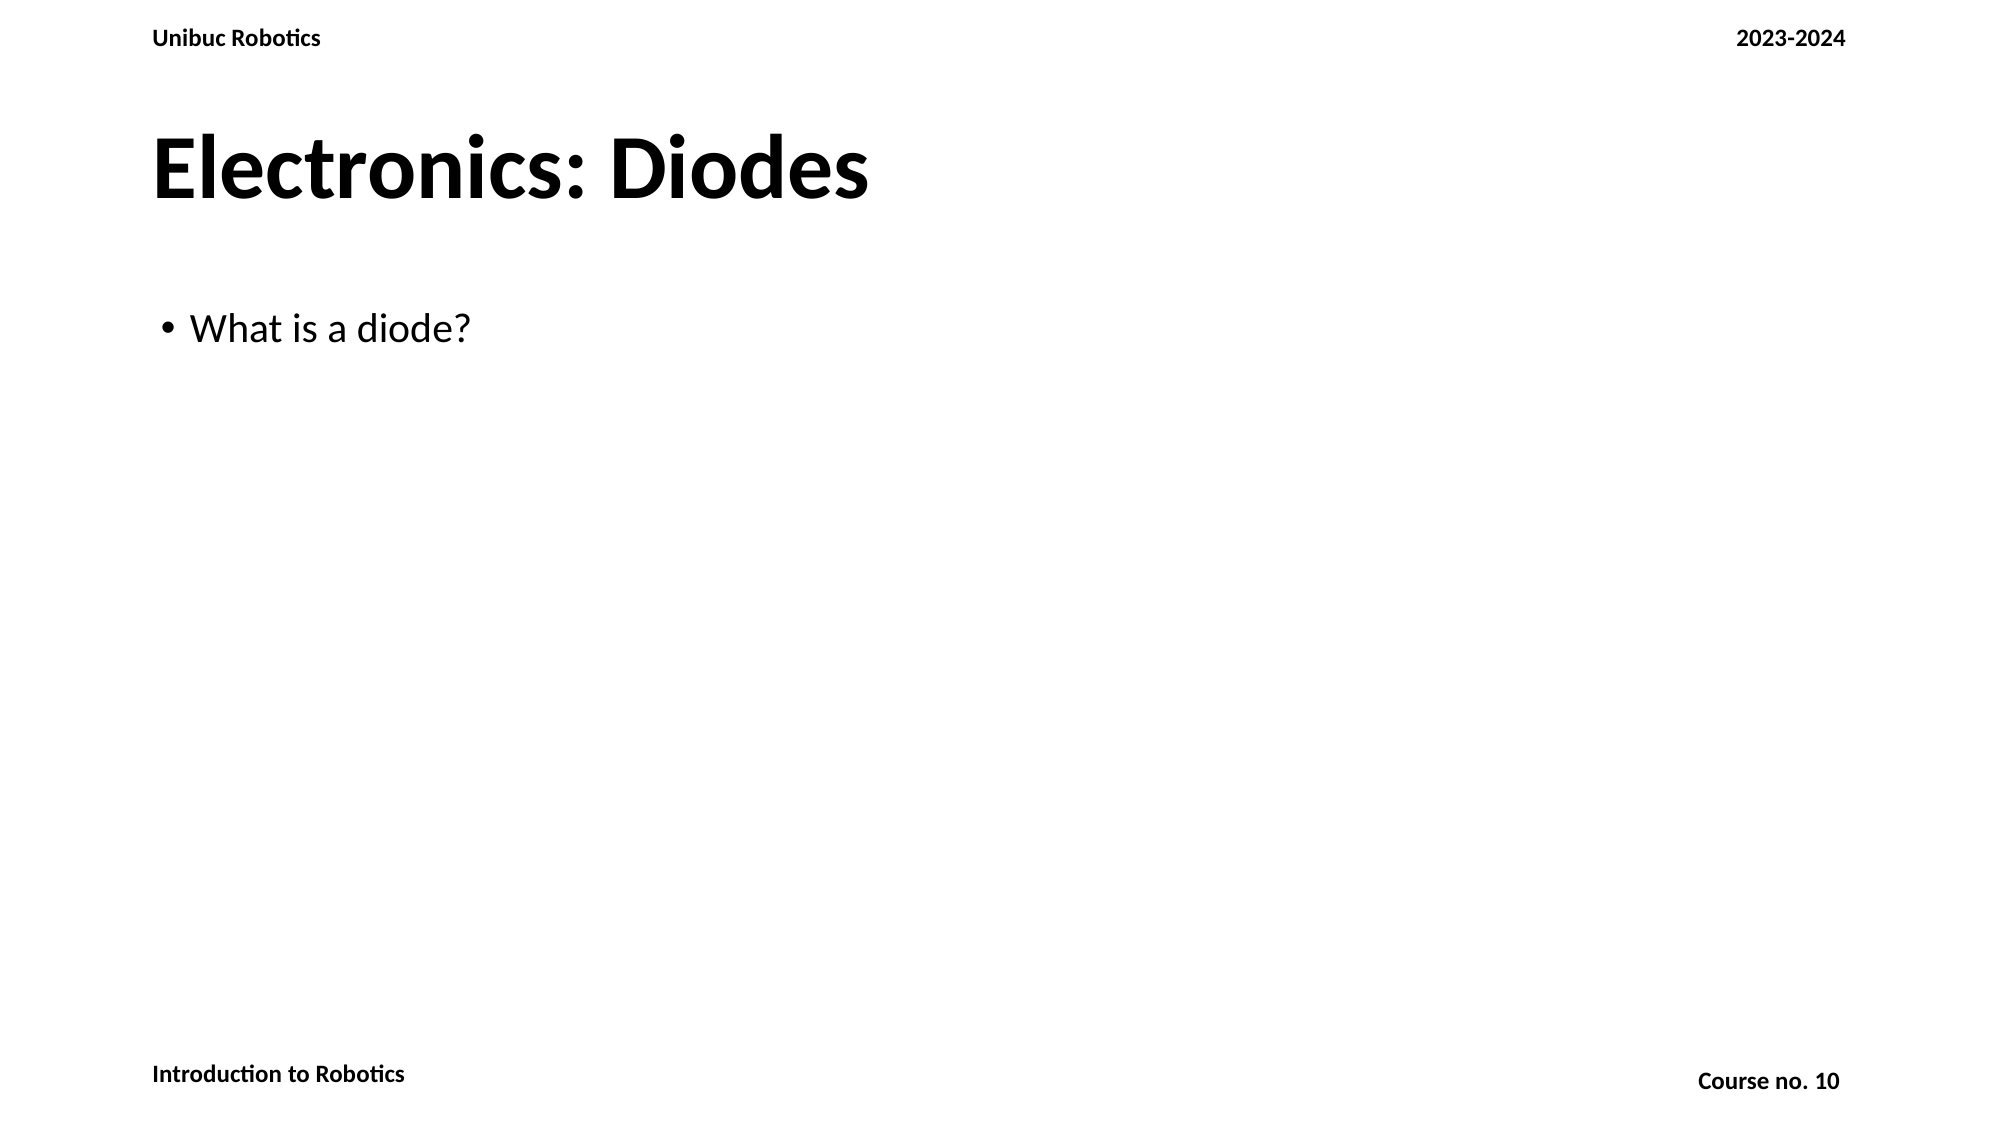

# Electronics: Diodes
What is a diode?